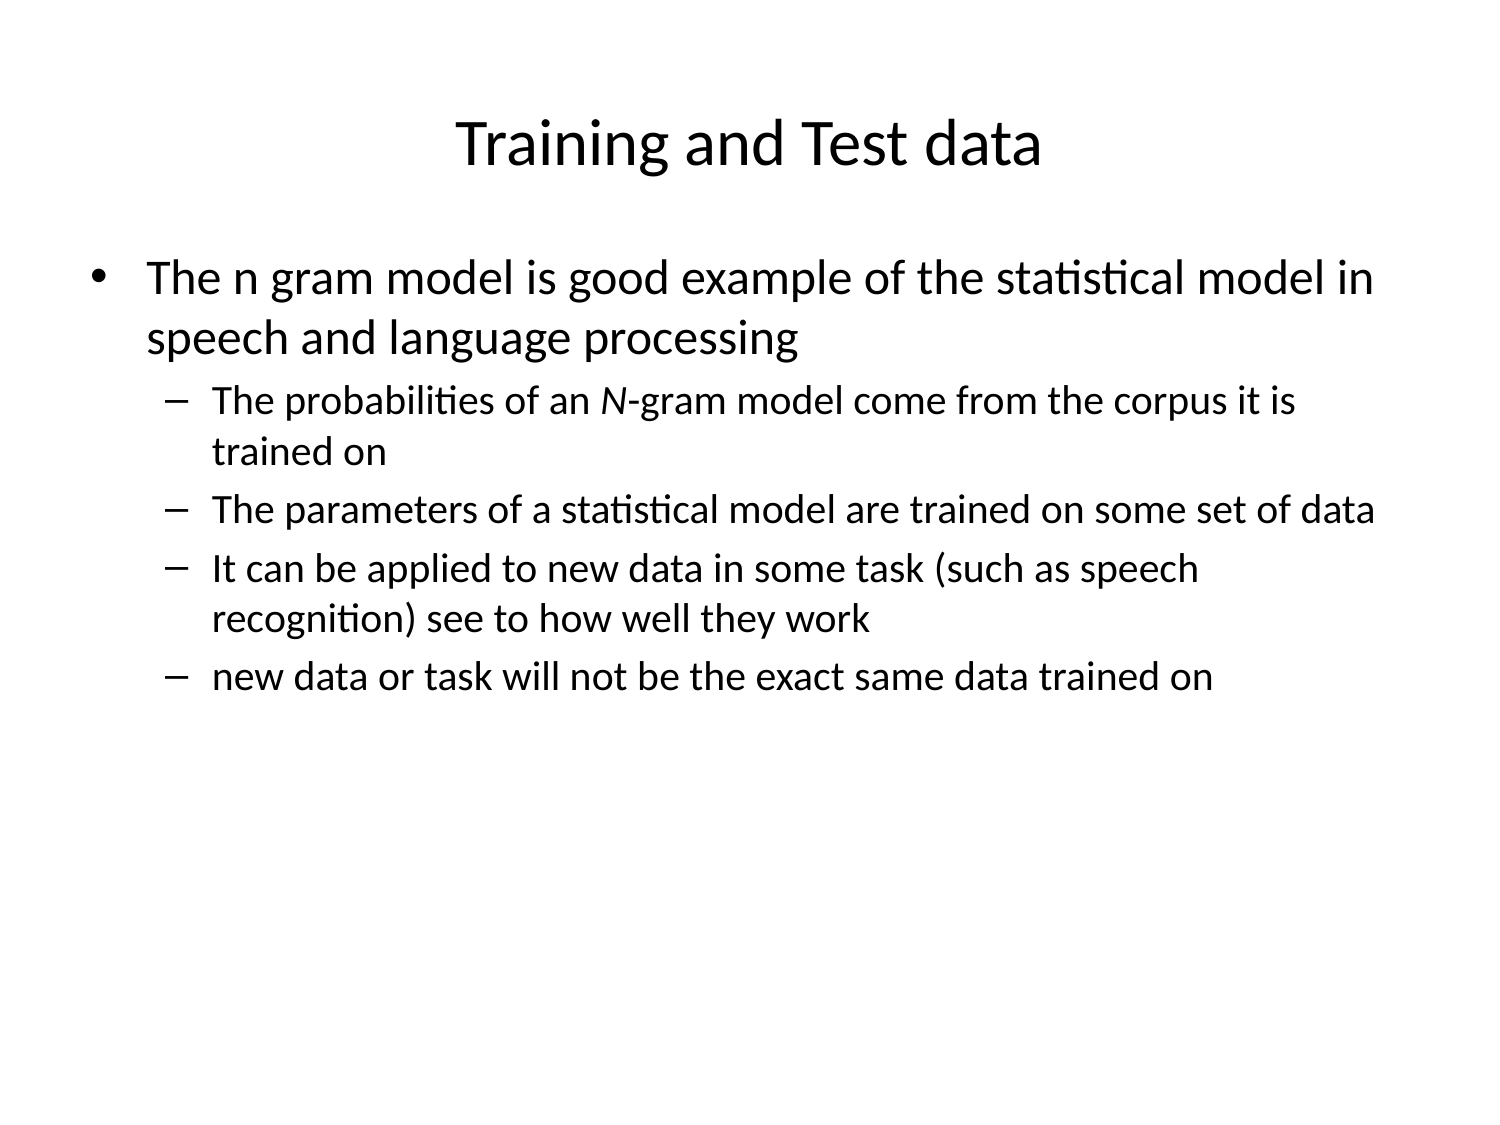

# Training and Test data
The n gram model is good example of the statistical model in speech and language processing
The probabilities of an N-gram model come from the corpus it is trained on
The parameters of a statistical model are trained on some set of data
It can be applied to new data in some task (such as speech recognition) see to how well they work
new data or task will not be the exact same data trained on